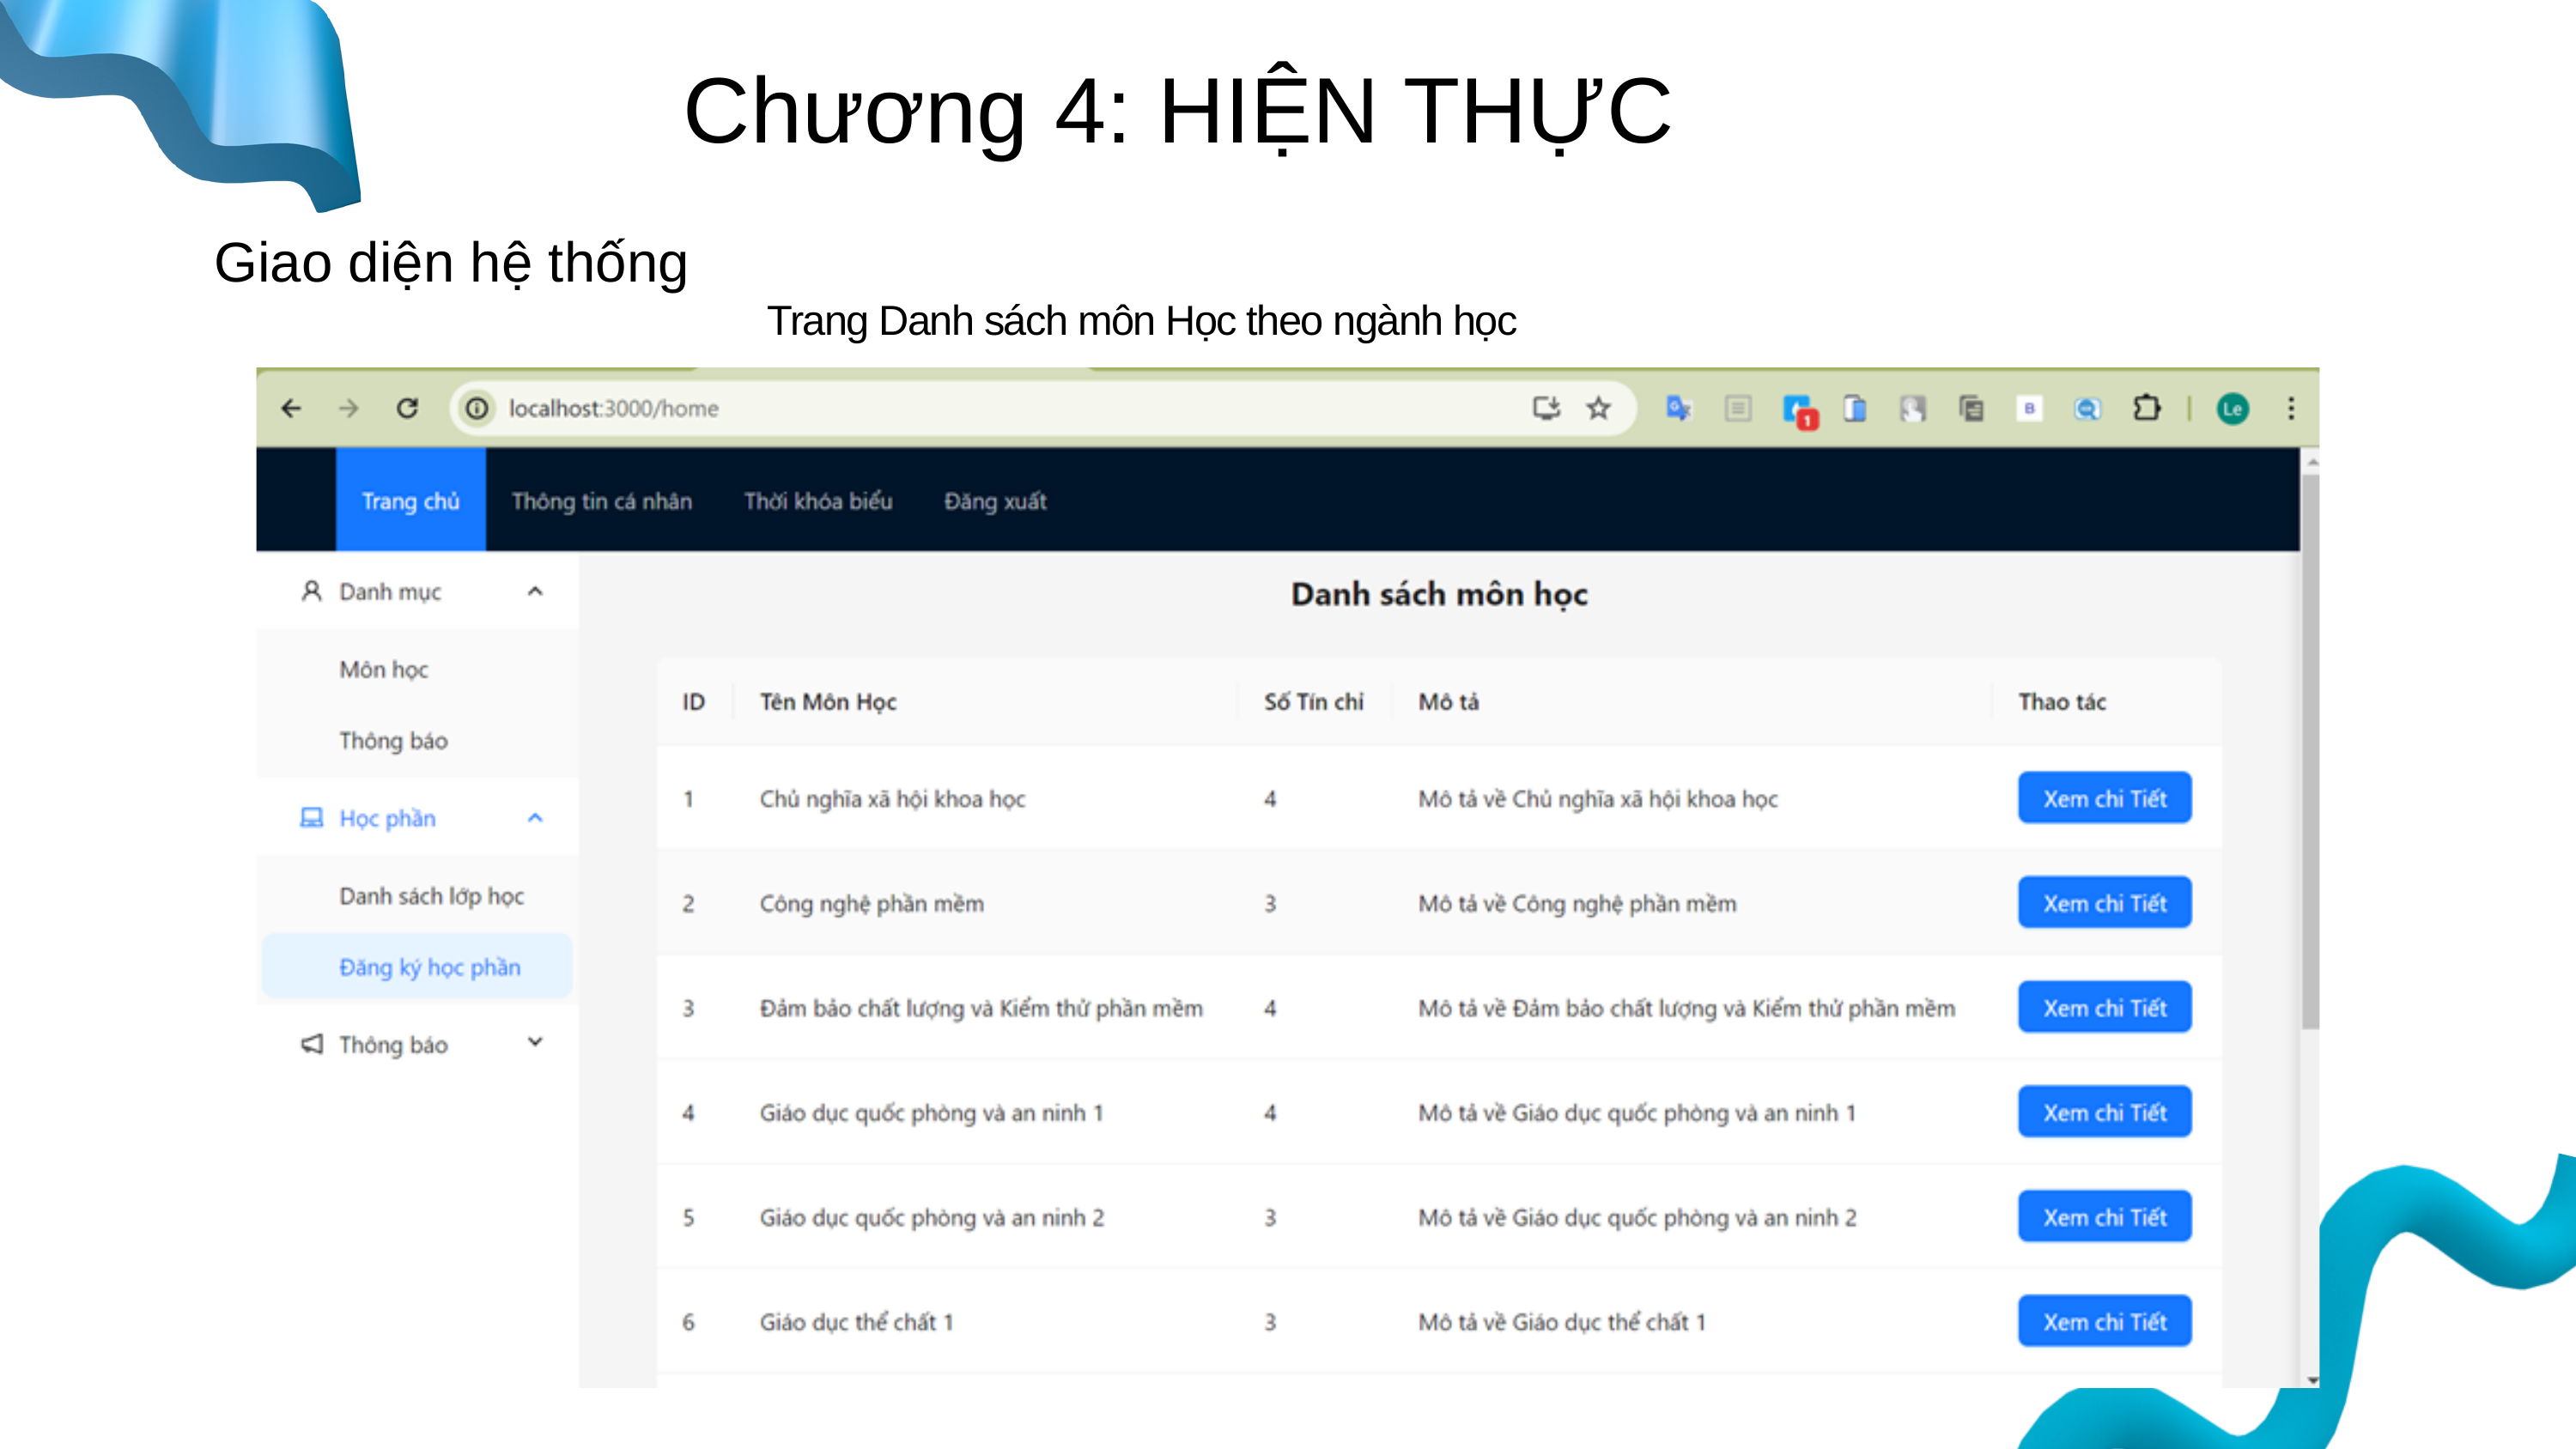

Chương 4: HIỆN THỰC
Giao diện hệ thống
Trang Danh sách môn Học theo ngành học